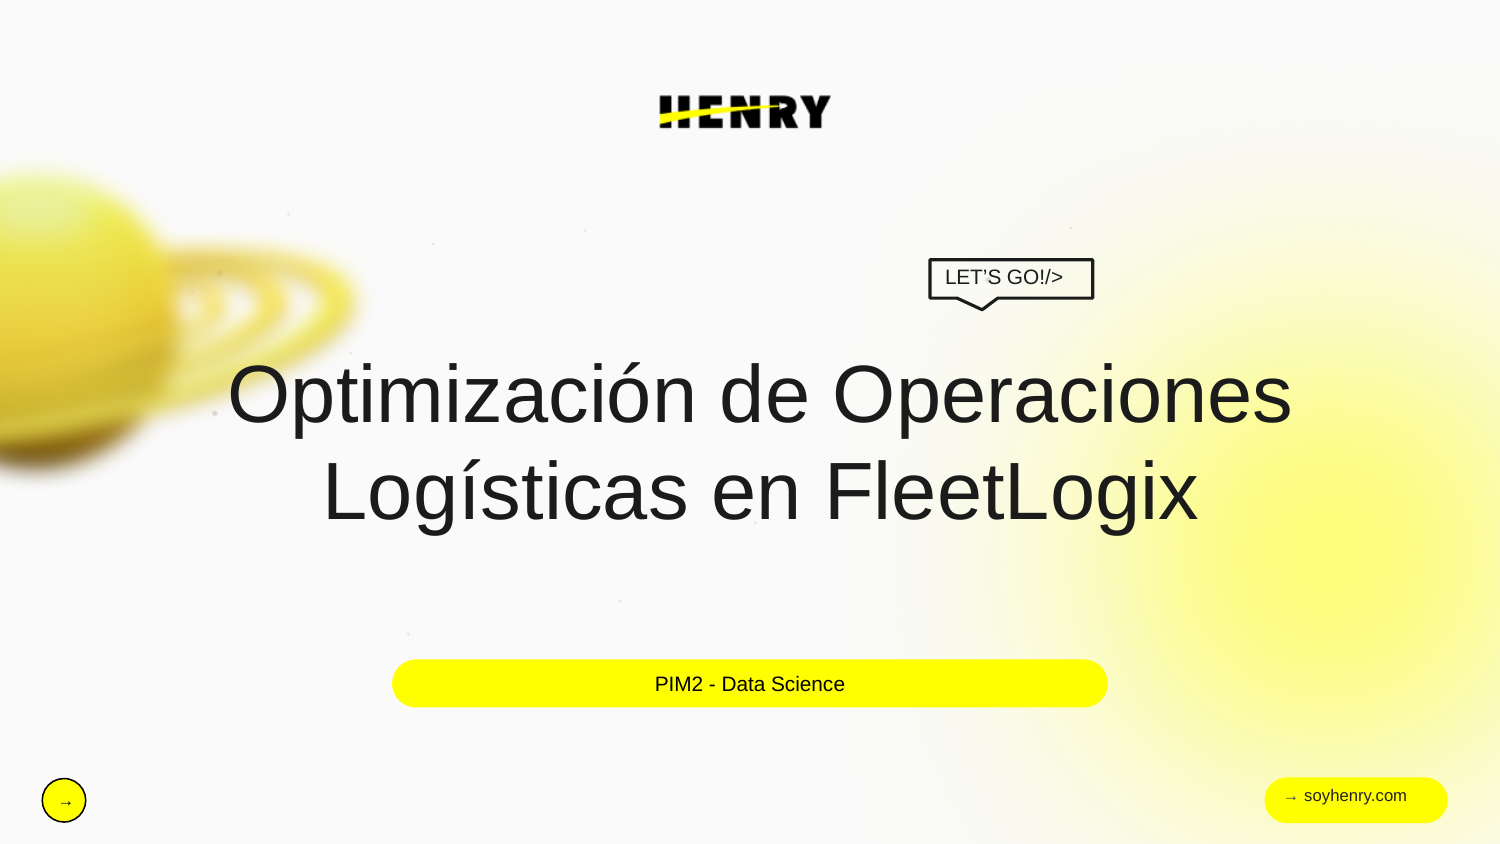

LET’S GO!/>

Optimización de Operaciones Logísticas en FleetLogix

PIM2 - Data Science